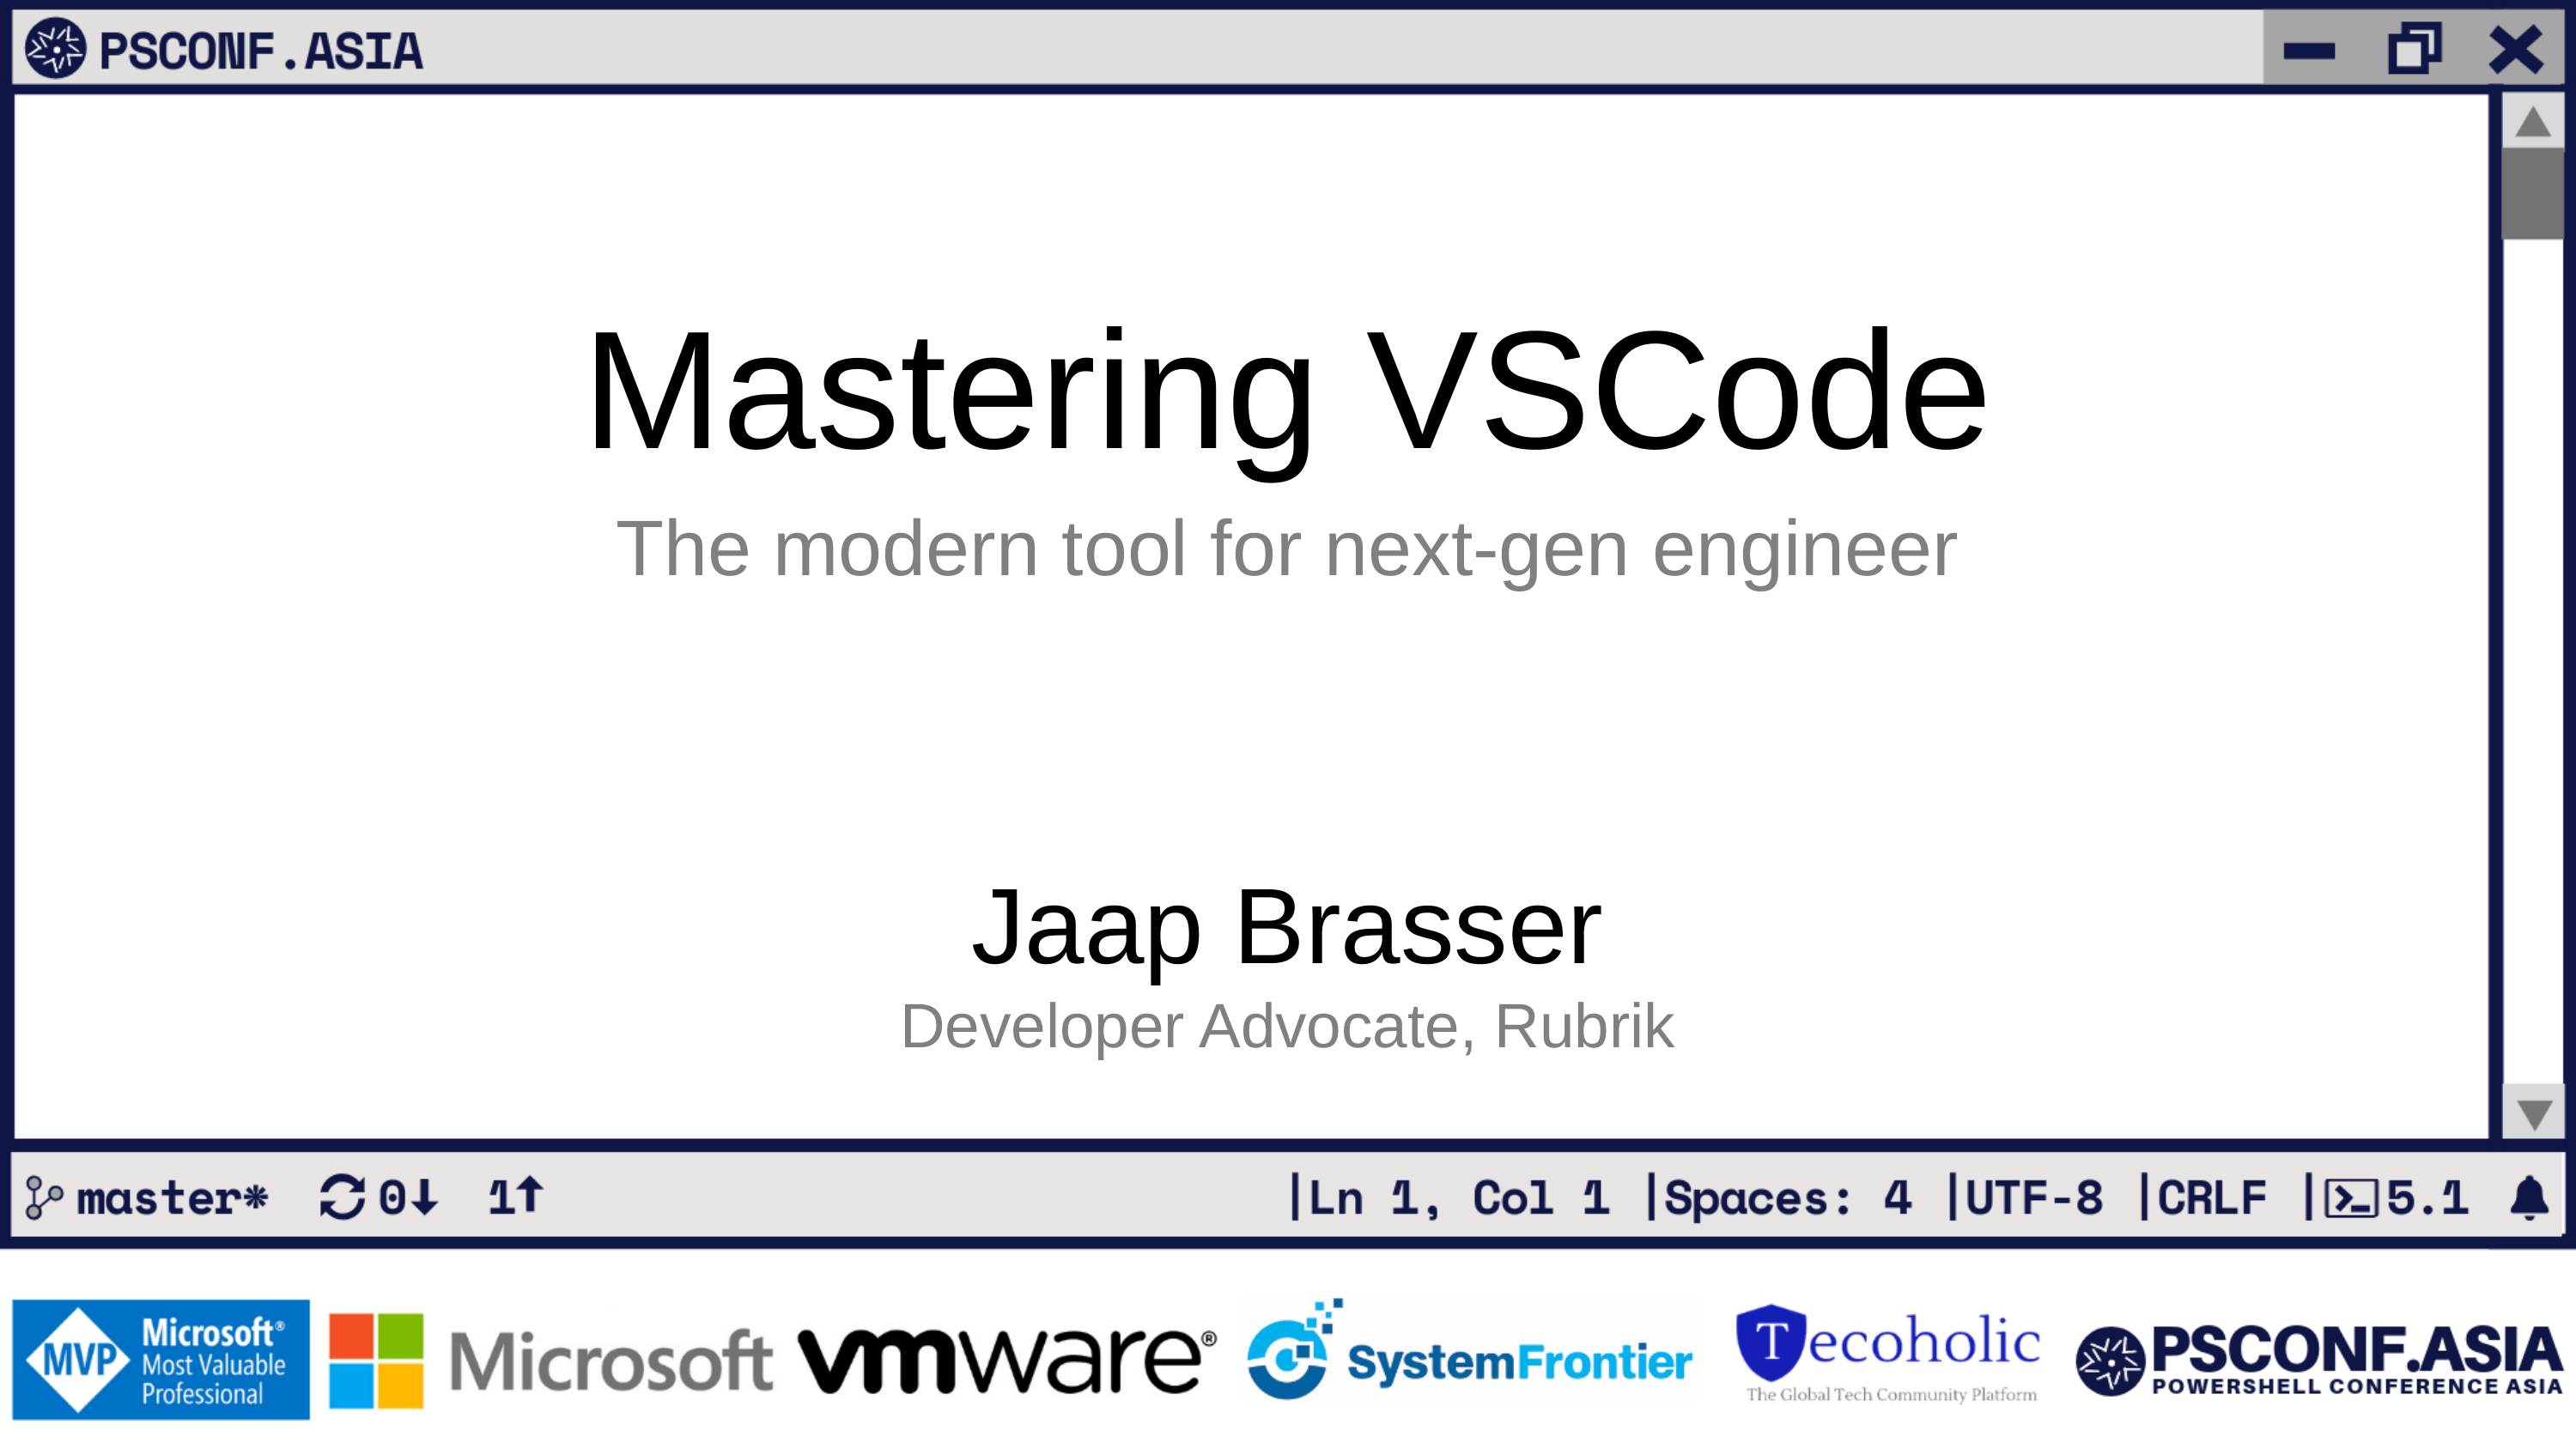

Mastering VSCode
The modern tool for next-gen engineer
Jaap Brasser
Developer Advocate, Rubrik